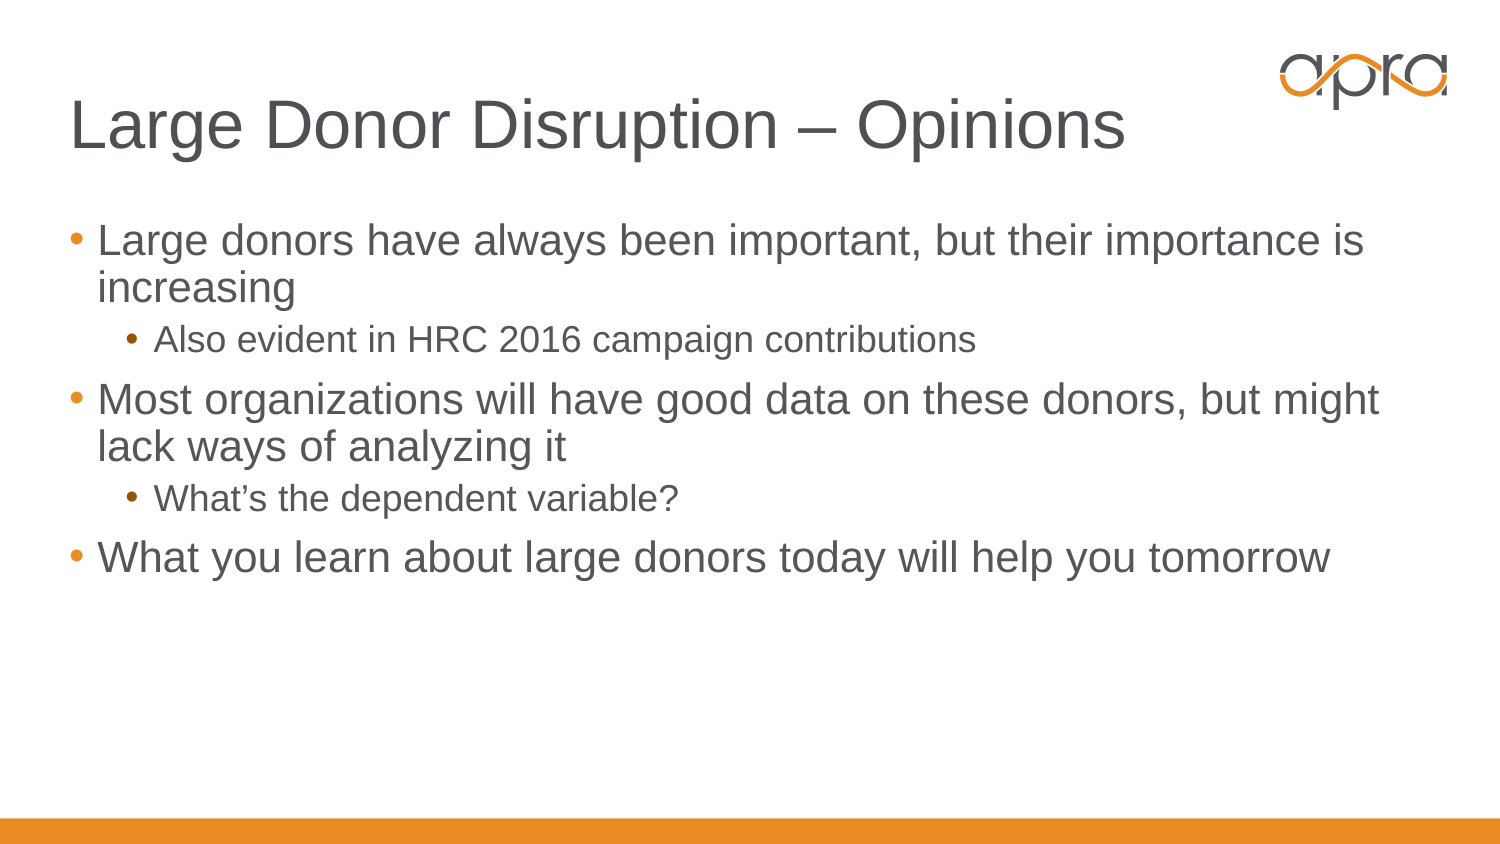

# Large Donor Disruption – Opinions
Large donors have always been important, but their importance is increasing
Also evident in HRC 2016 campaign contributions
Most organizations will have good data on these donors, but might lack ways of analyzing it
What’s the dependent variable?
What you learn about large donors today will help you tomorrow